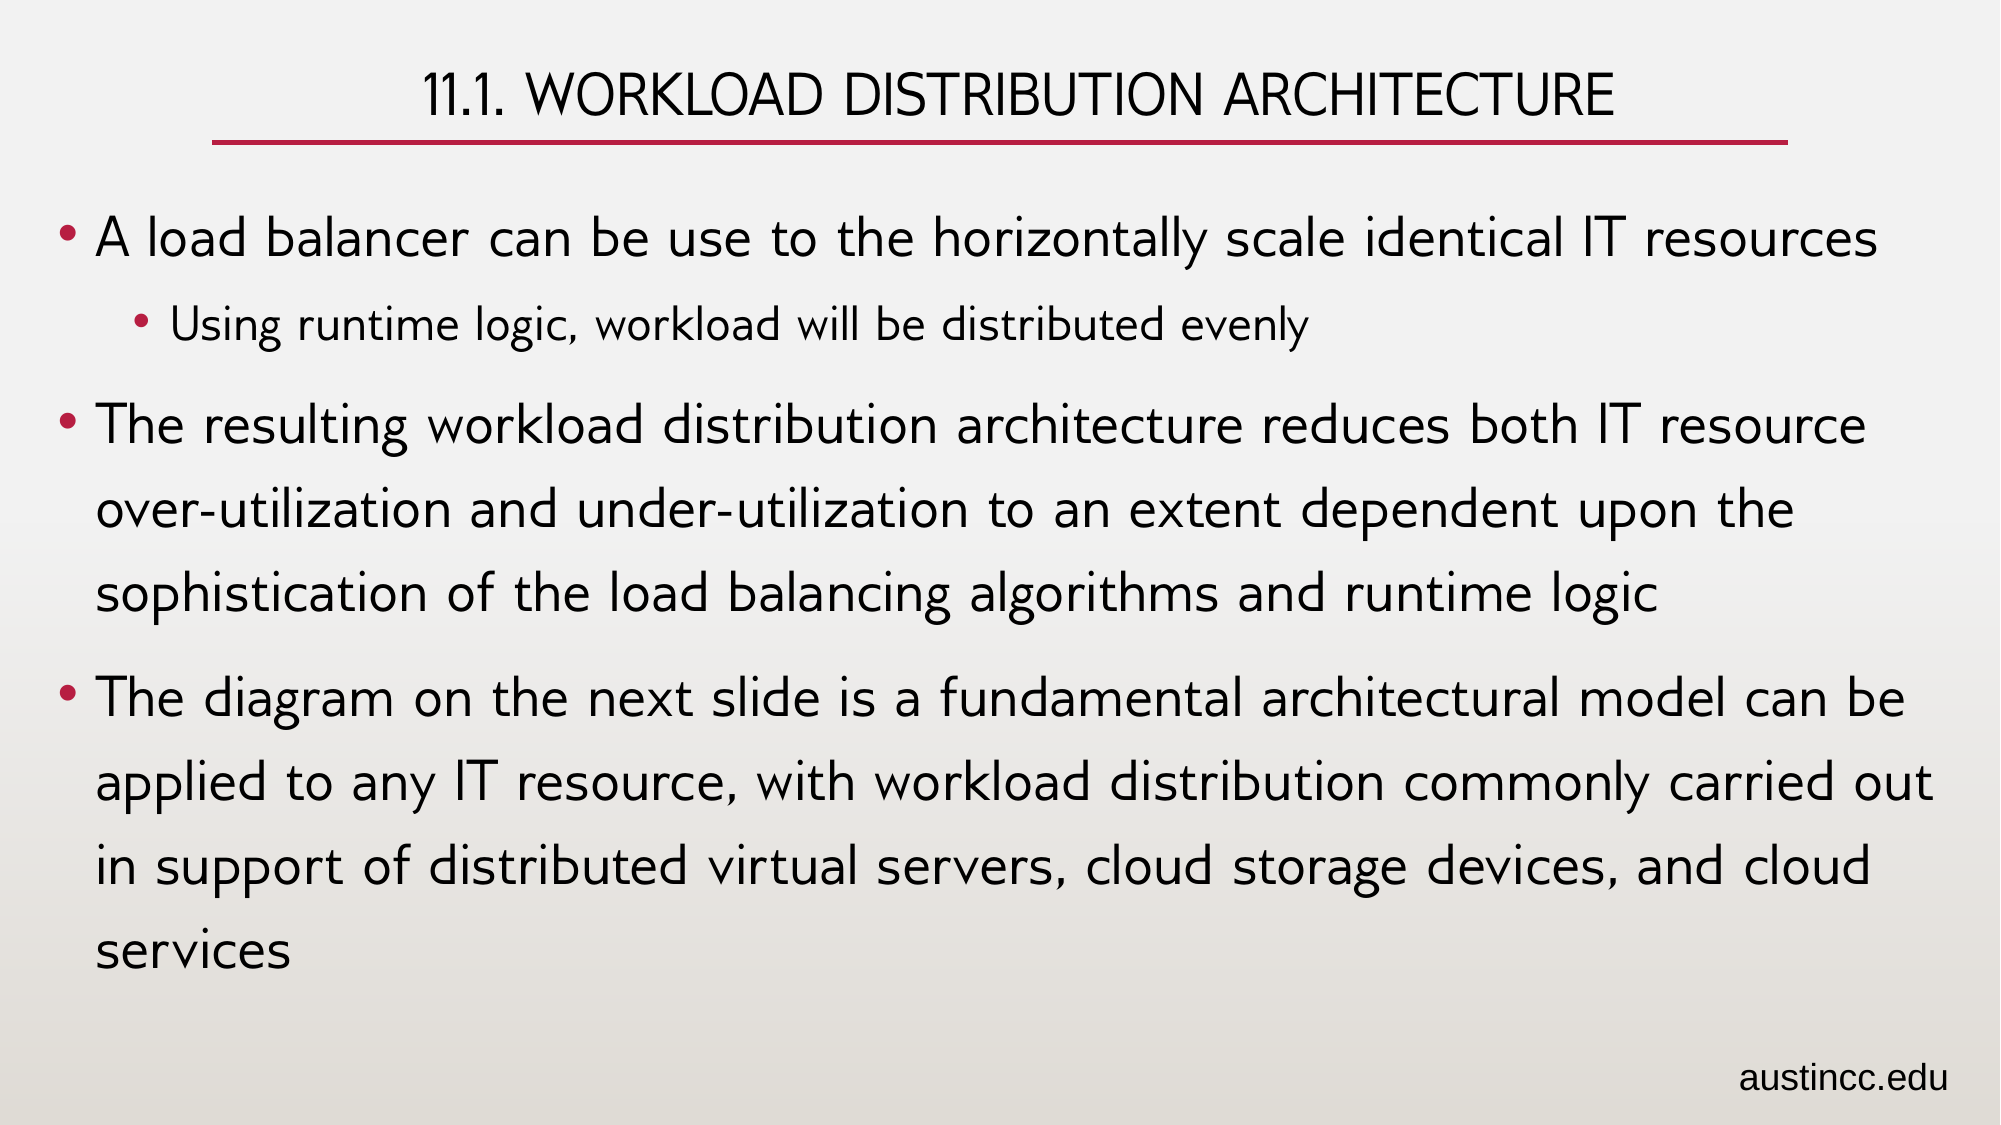

# 11.1. Workload Distribution Architecture
A load balancer can be use to the horizontally scale identical IT resources
Using runtime logic, workload will be distributed evenly
The resulting workload distribution architecture reduces both IT resource over-utilization and under-utilization to an extent dependent upon the sophistication of the load balancing algorithms and runtime logic
The diagram on the next slide is a fundamental architectural model can be applied to any IT resource, with workload distribution commonly carried out in support of distributed virtual servers, cloud storage devices, and cloud services